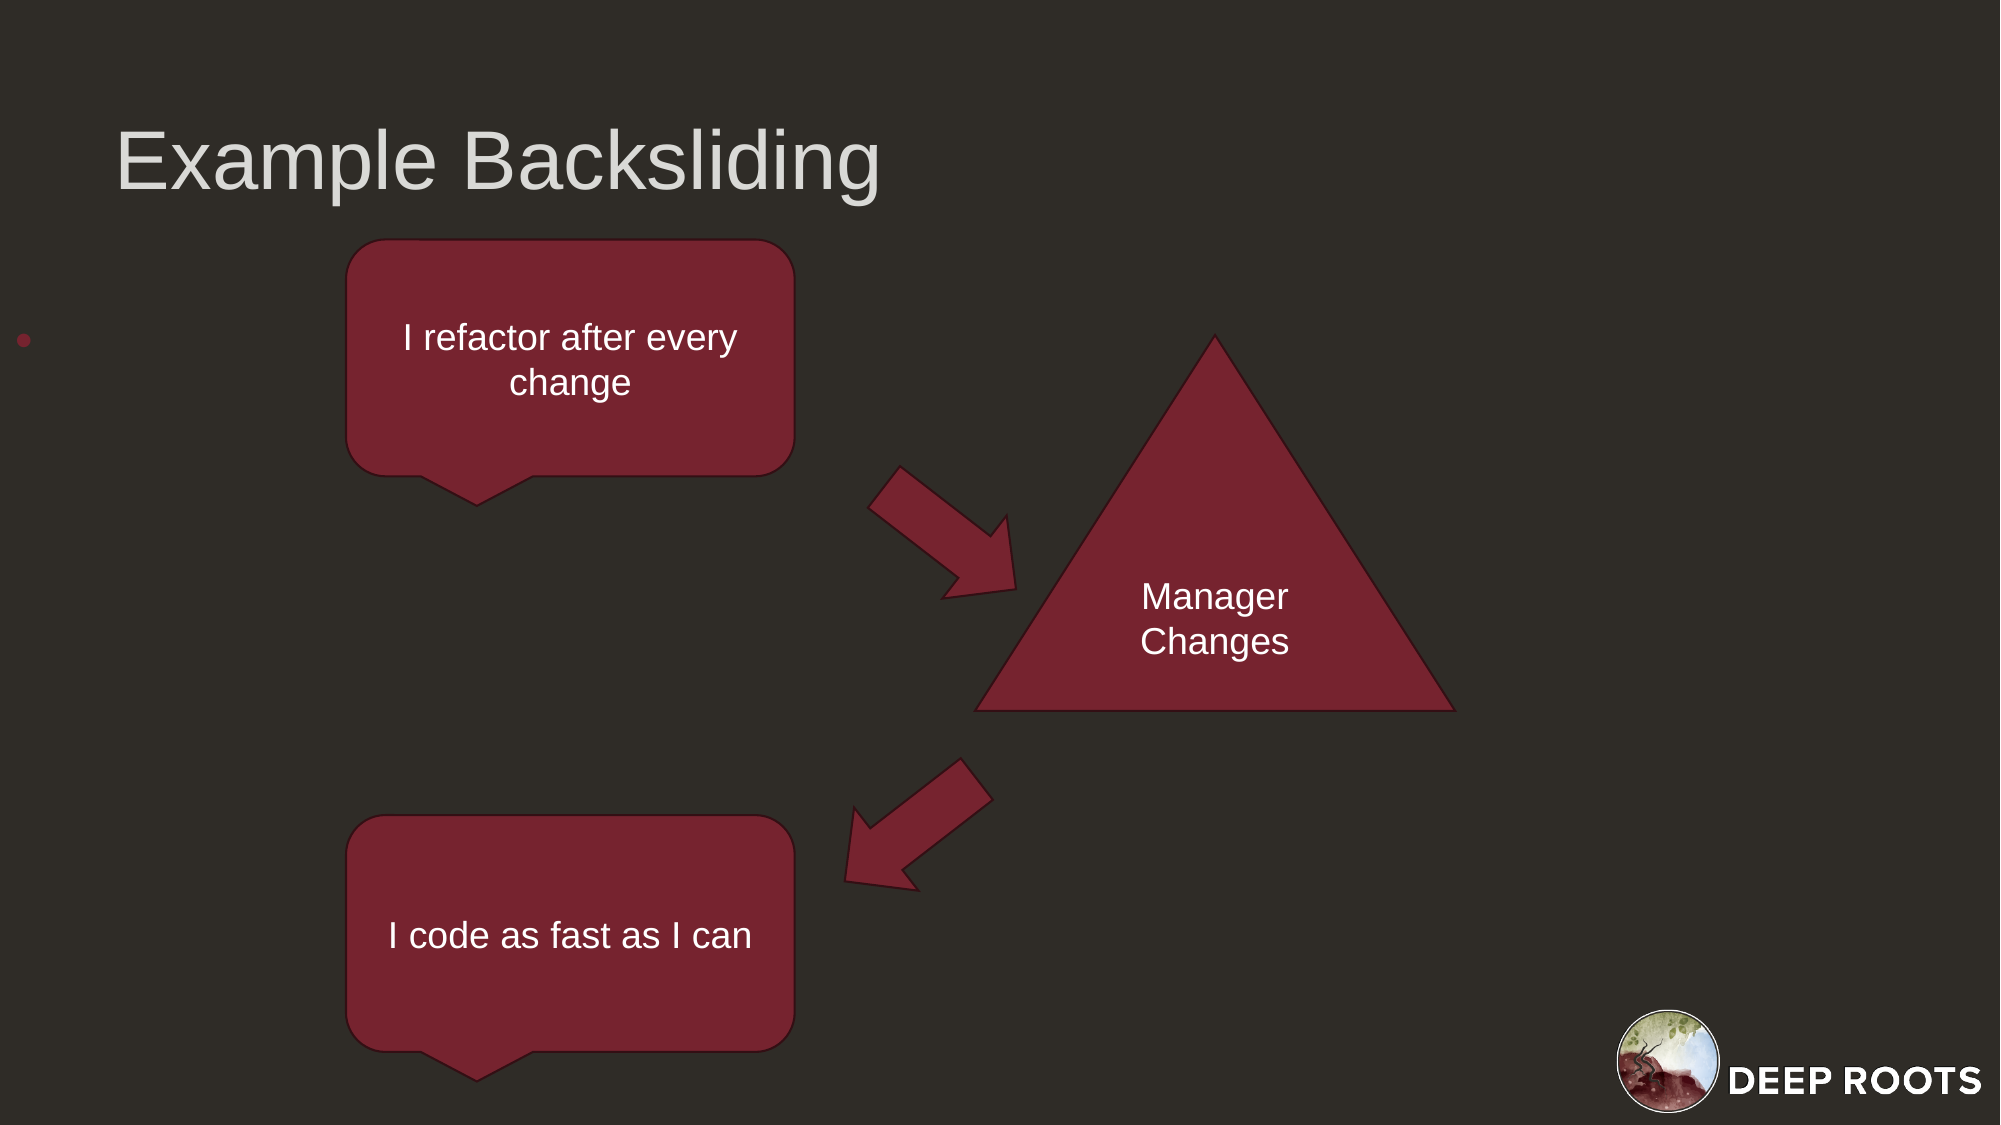

# Example Backsliding
I refactor after every change
Refactoring as a part of all work
Manager Changes

I code as fast as I can